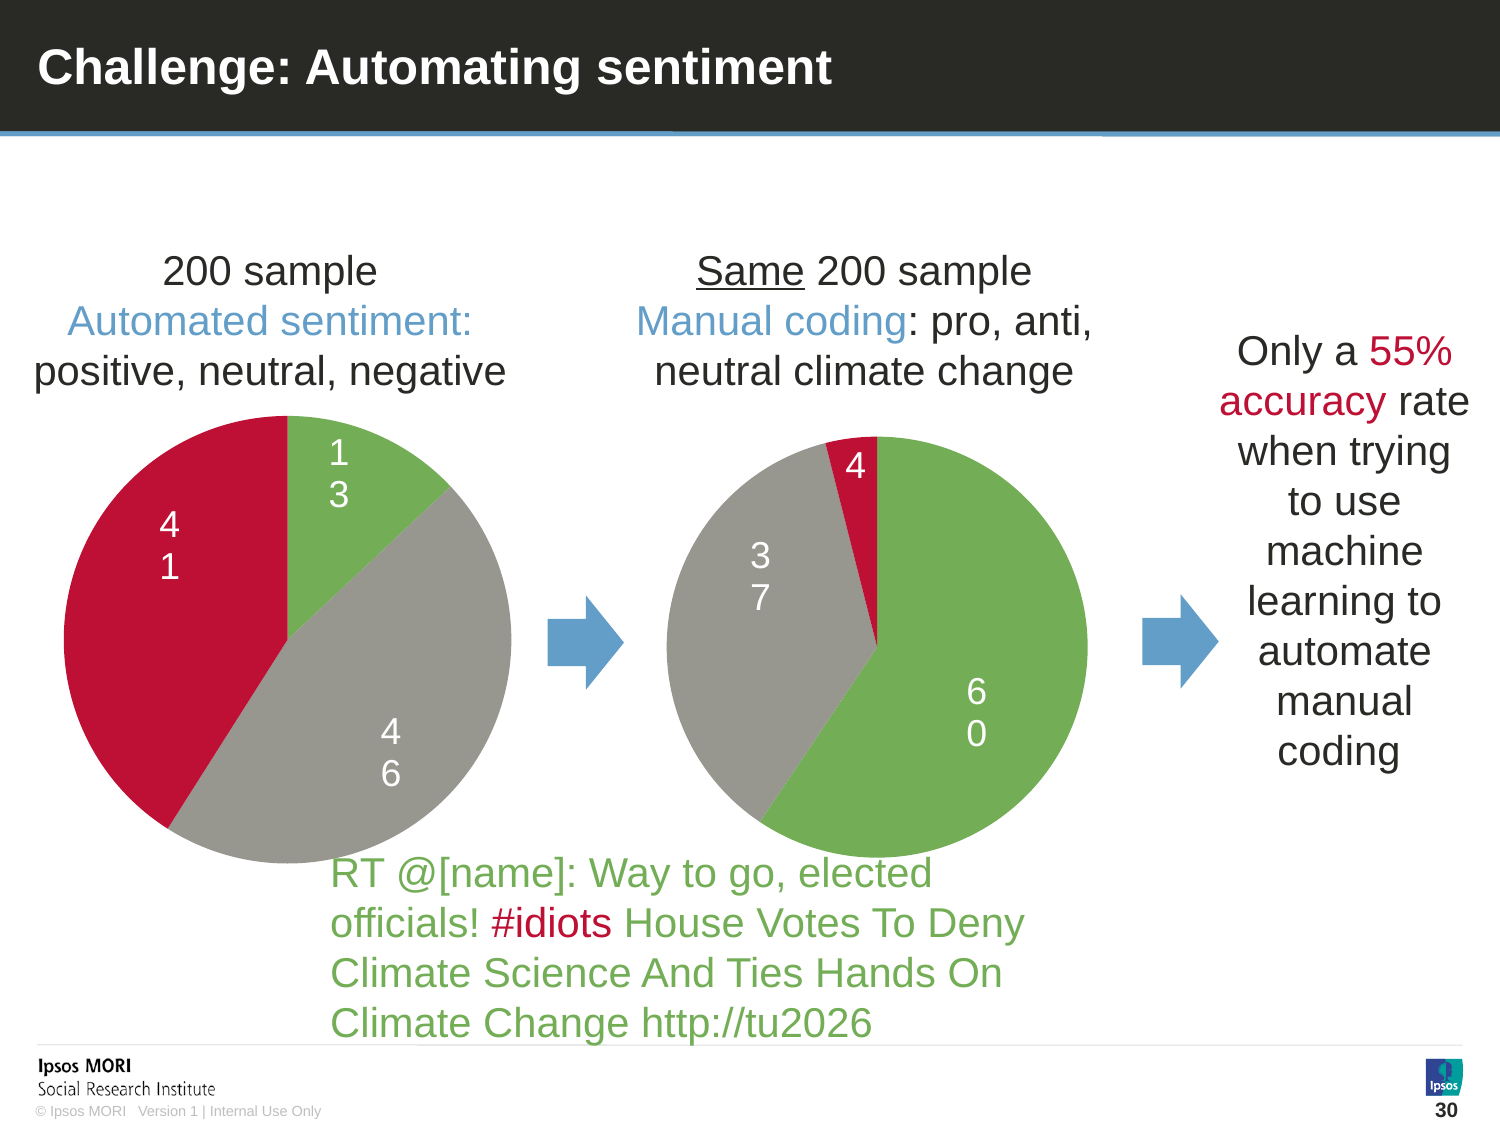

# Challenge: Automating sentiment
200 sample
Automated sentiment: positive, neutral, negative
Same 200 sample
Manual coding: pro, anti, neutral climate change

### Chart

| Category | Climate change |
|---|---|
| Positive | 13.0 |
| Neutral | 46.0 |
| Negative | 41.0 |

### Chart

| Category | Climate change |
|---|---|
| Positive | 60.0 |
| Neutral | 37.0 |
| Negative | 4.0 |
Only a 55% accuracy rate when trying to use machine learning to automate manual coding

RT @[name]: Way to go, elected officials! #idiots House Votes To Deny Climate Science And Ties Hands On Climate Change http://tu2026